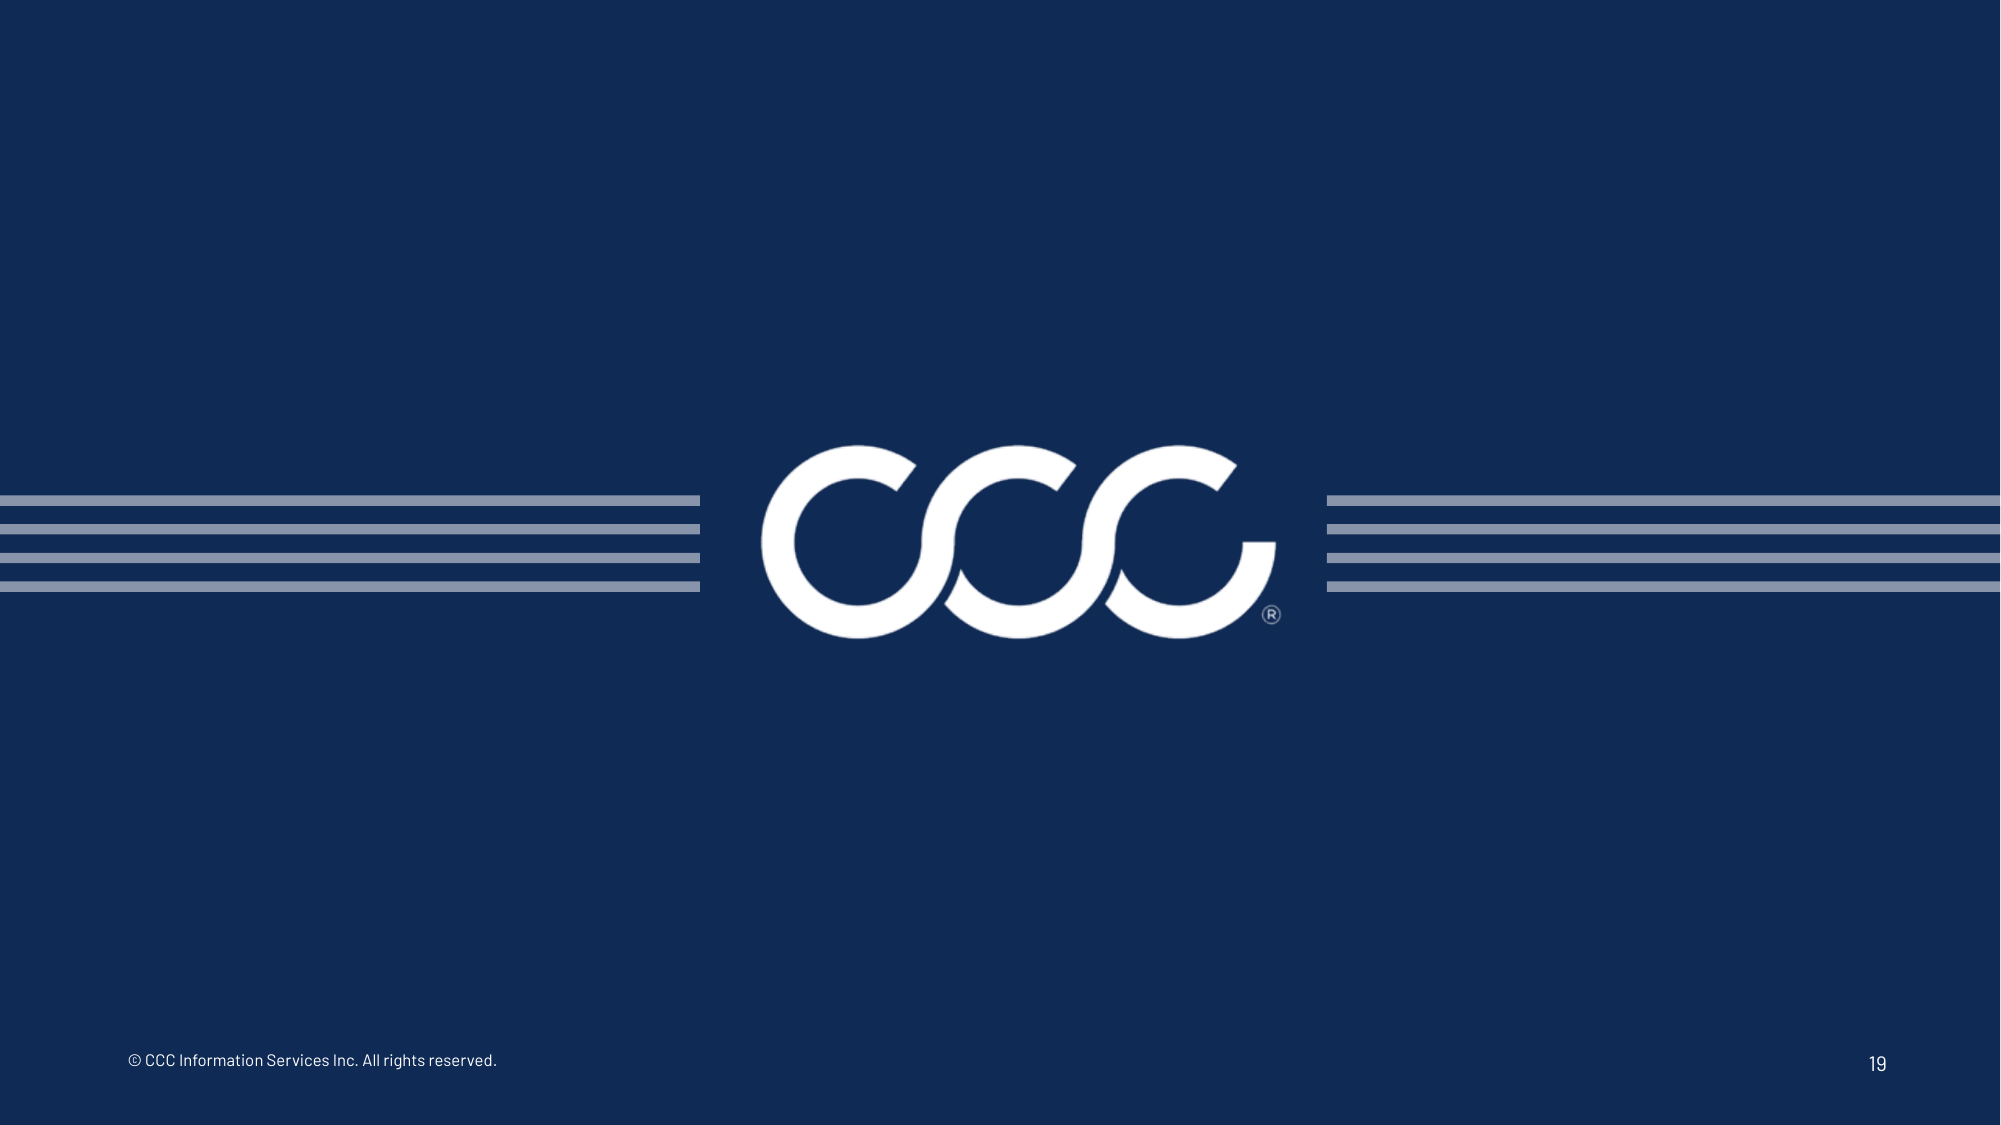

© CCC Information Services Inc. All rights reserved.